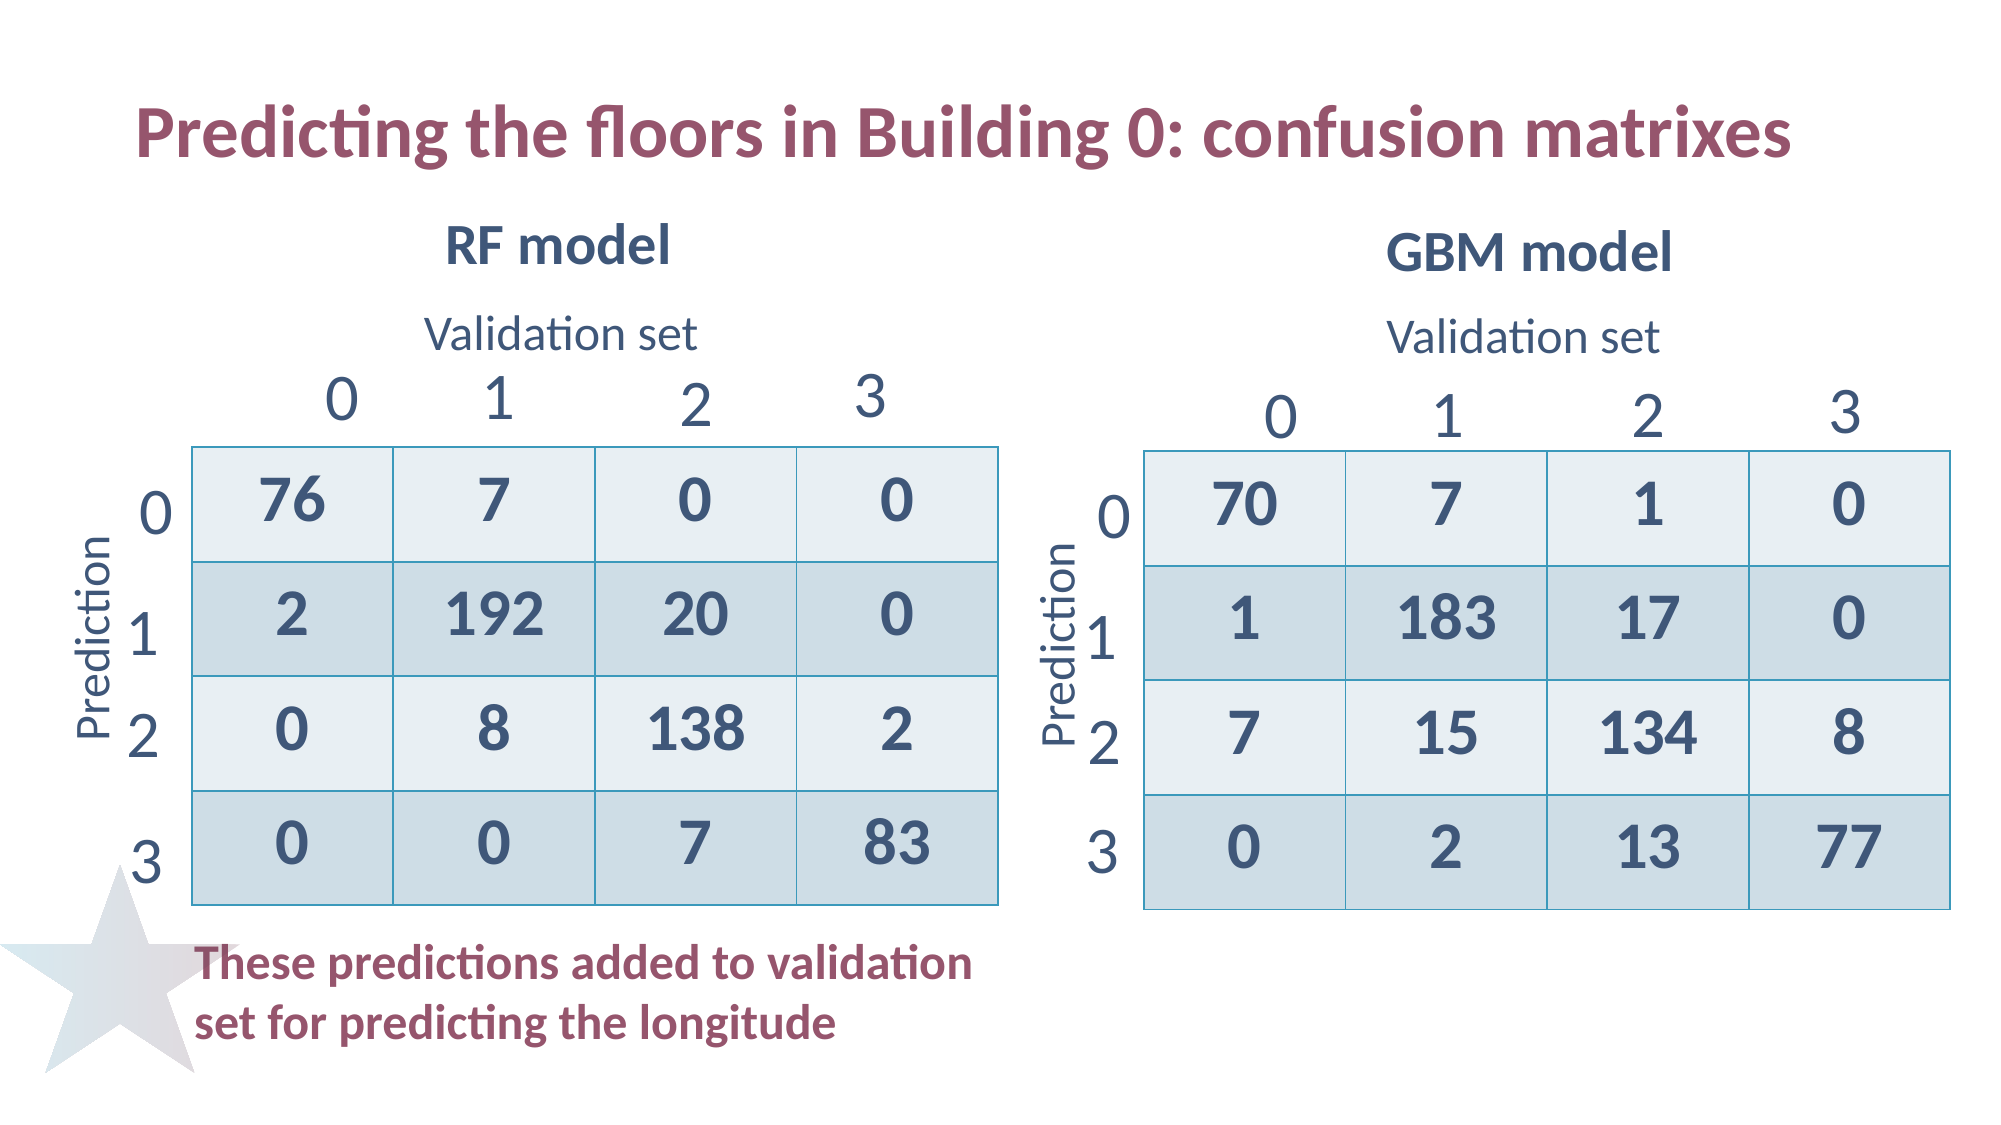

# Predicting the floors in Building 0: confusion matrixes
RF model
GBM model
Validation set
Validation set
3
1
0
2
3
1
2
0
| 76 | 7 | 0 | 0 |
| --- | --- | --- | --- |
| 2 | 192 | 20 | 0 |
| 0 | 8 | 138 | 2 |
| 0 | 0 | 7 | 83 |
| 70 | 7 | 1 | 0 |
| --- | --- | --- | --- |
| 1 | 183 | 17 | 0 |
| 7 | 15 | 134 | 8 |
| 0 | 2 | 13 | 77 |
0
0
1
1
Prediction
Prediction
2
2
3
3

These predictions added to validation set for predicting the longitude